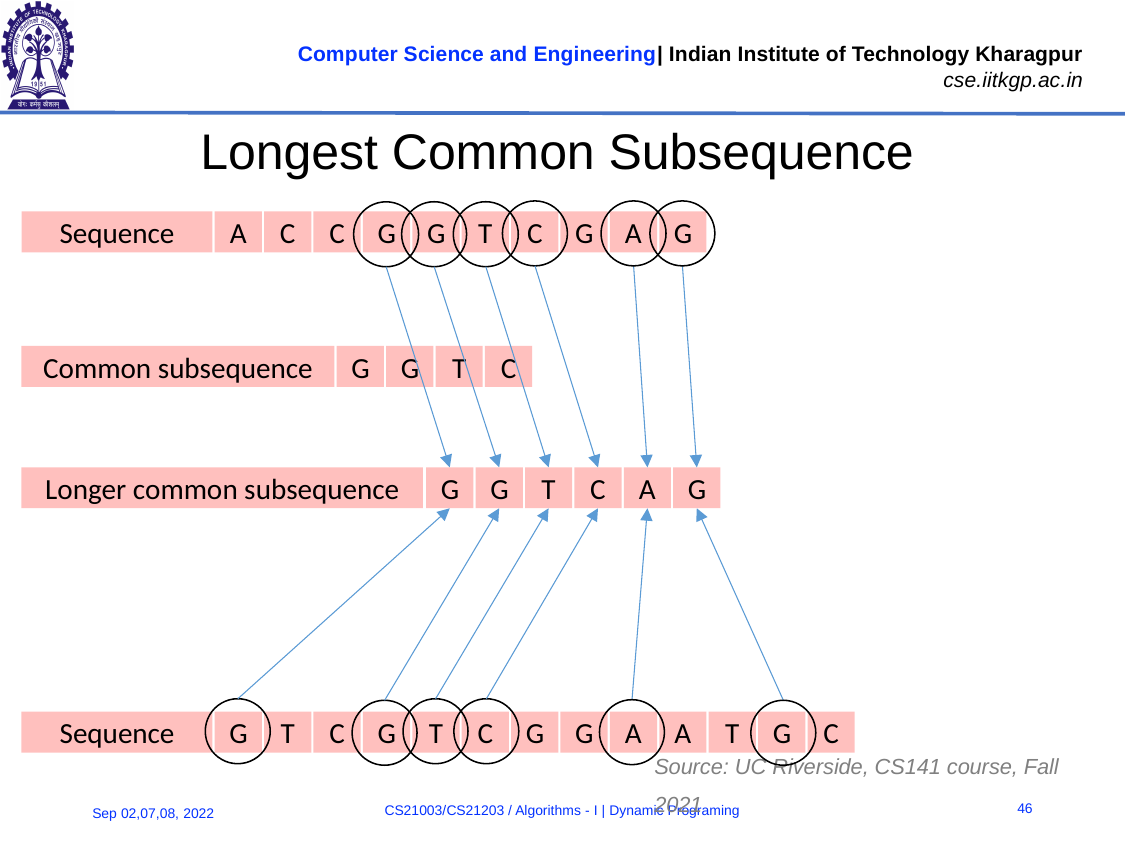

# Longest Common Subsequence

Sequence
A
C
C
G
G
T
C
G
A
G
Common subsequence
G
G
T
C
Longer common subsequence
G
G
T
C
A
G

Sequence
G
T
C
G
T
C
G
G
A
A
T
G
C
Source: UC Riverside, CS141 course, Fall 2021
46
CS21003/CS21203 / Algorithms - I | Dynamic Programing
Sep 02,07,08, 2022